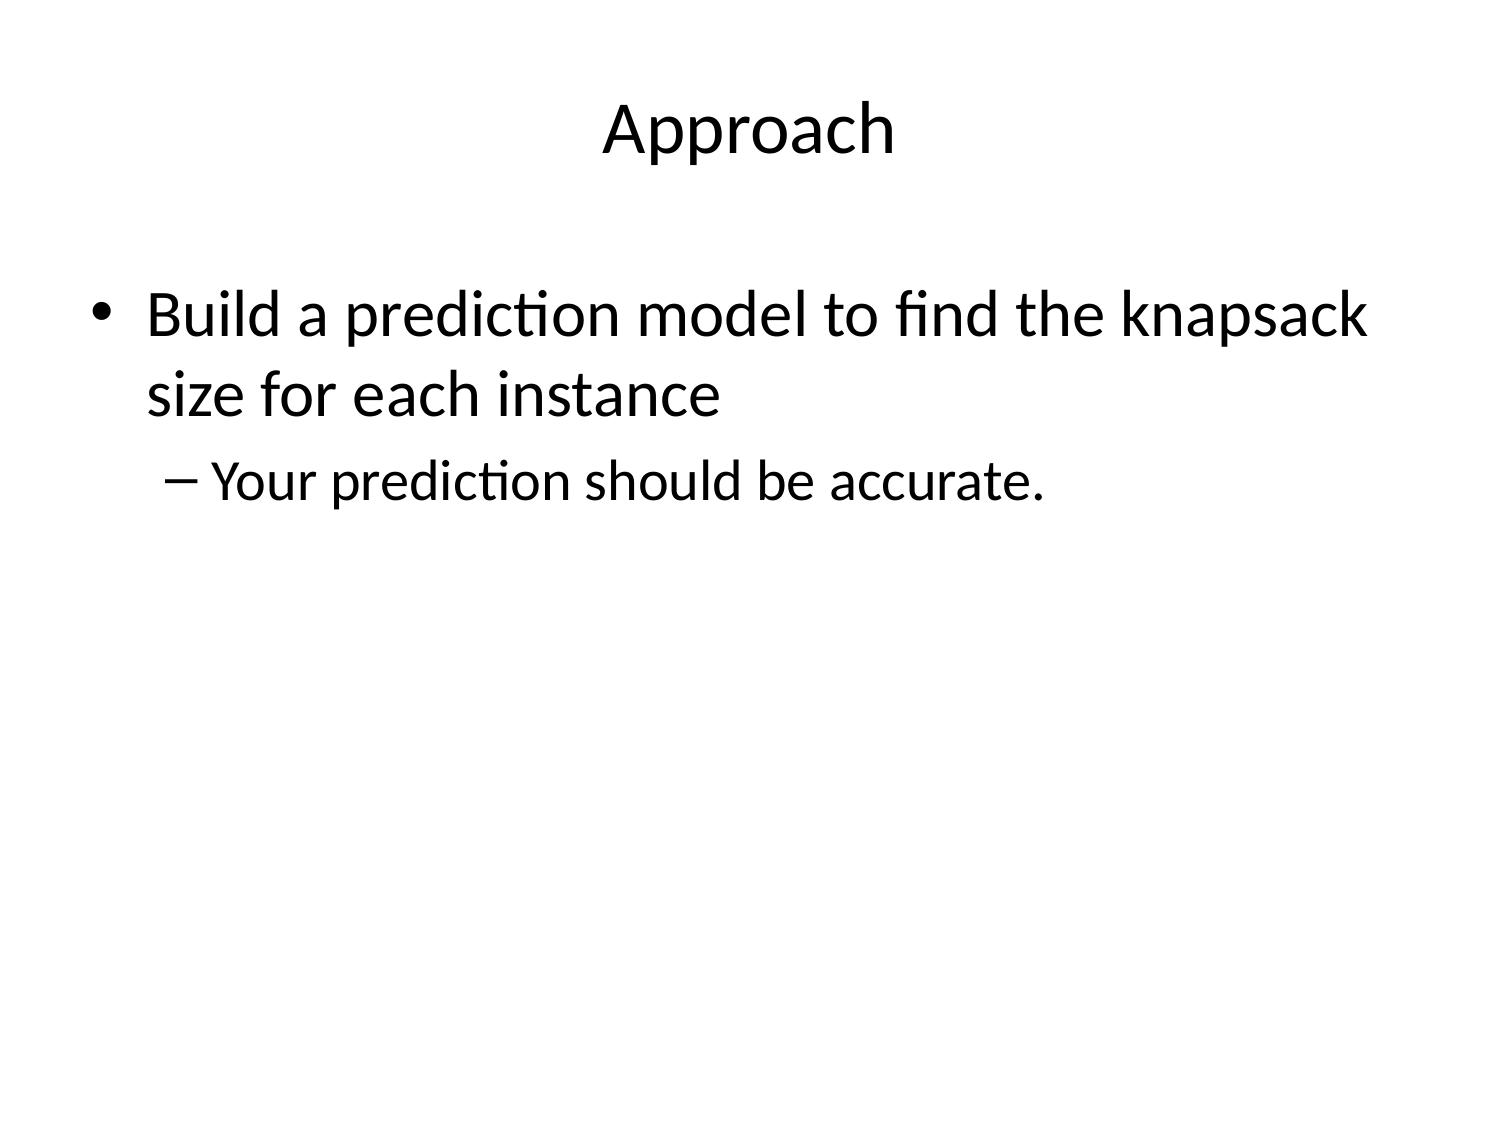

# Approach

Build a prediction model to find the knapsack size for each instance
Your prediction should be accurate.